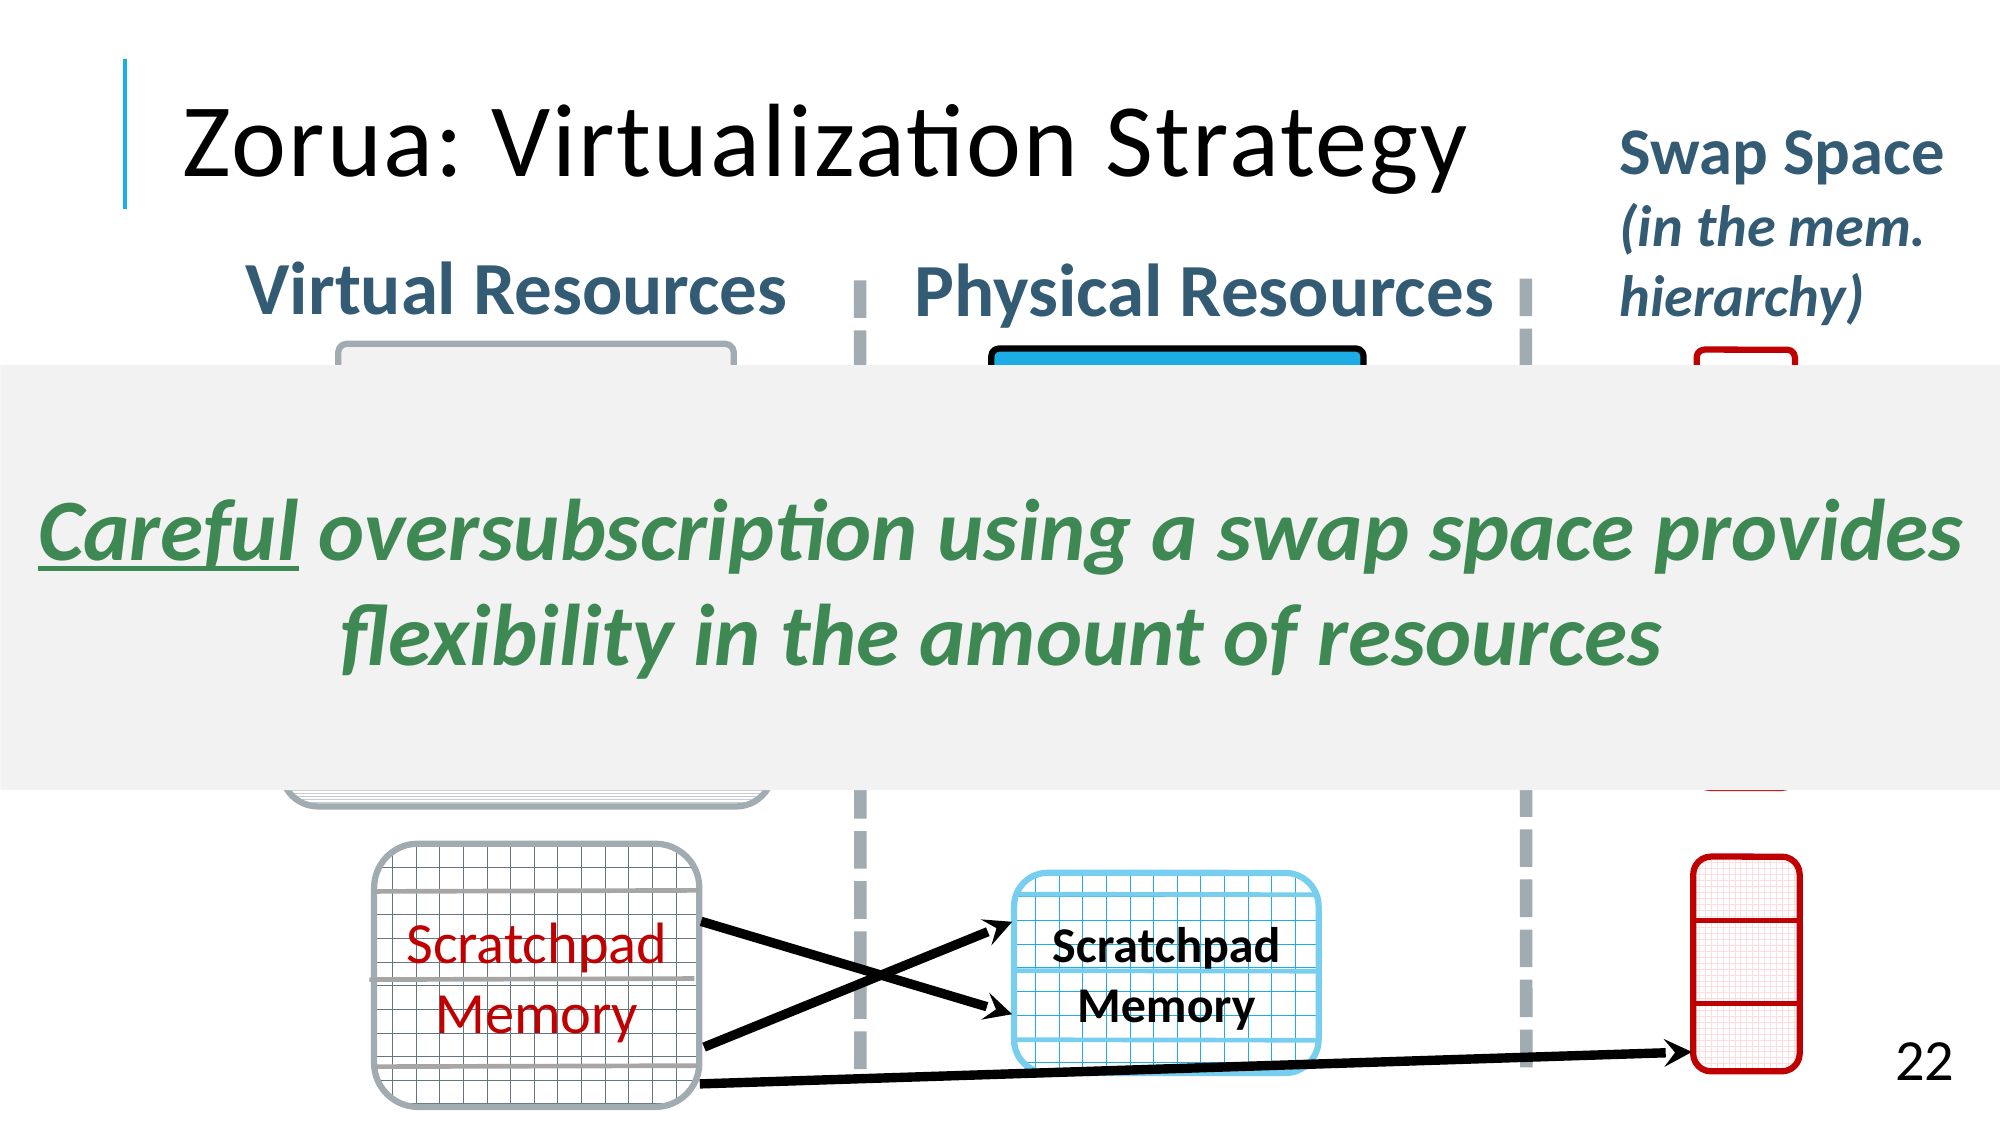

# Zorua: Virtualization Strategy
Swap Space
(in the mem. hierarchy)
Virtual Resources
Physical Resources

Thread Slots

Thread Slots

Careful oversubscription using a swap space provides flexibility in the amount of resources
Register File

Register File
Scratchpad
Memory

Scratchpad
Memory
22